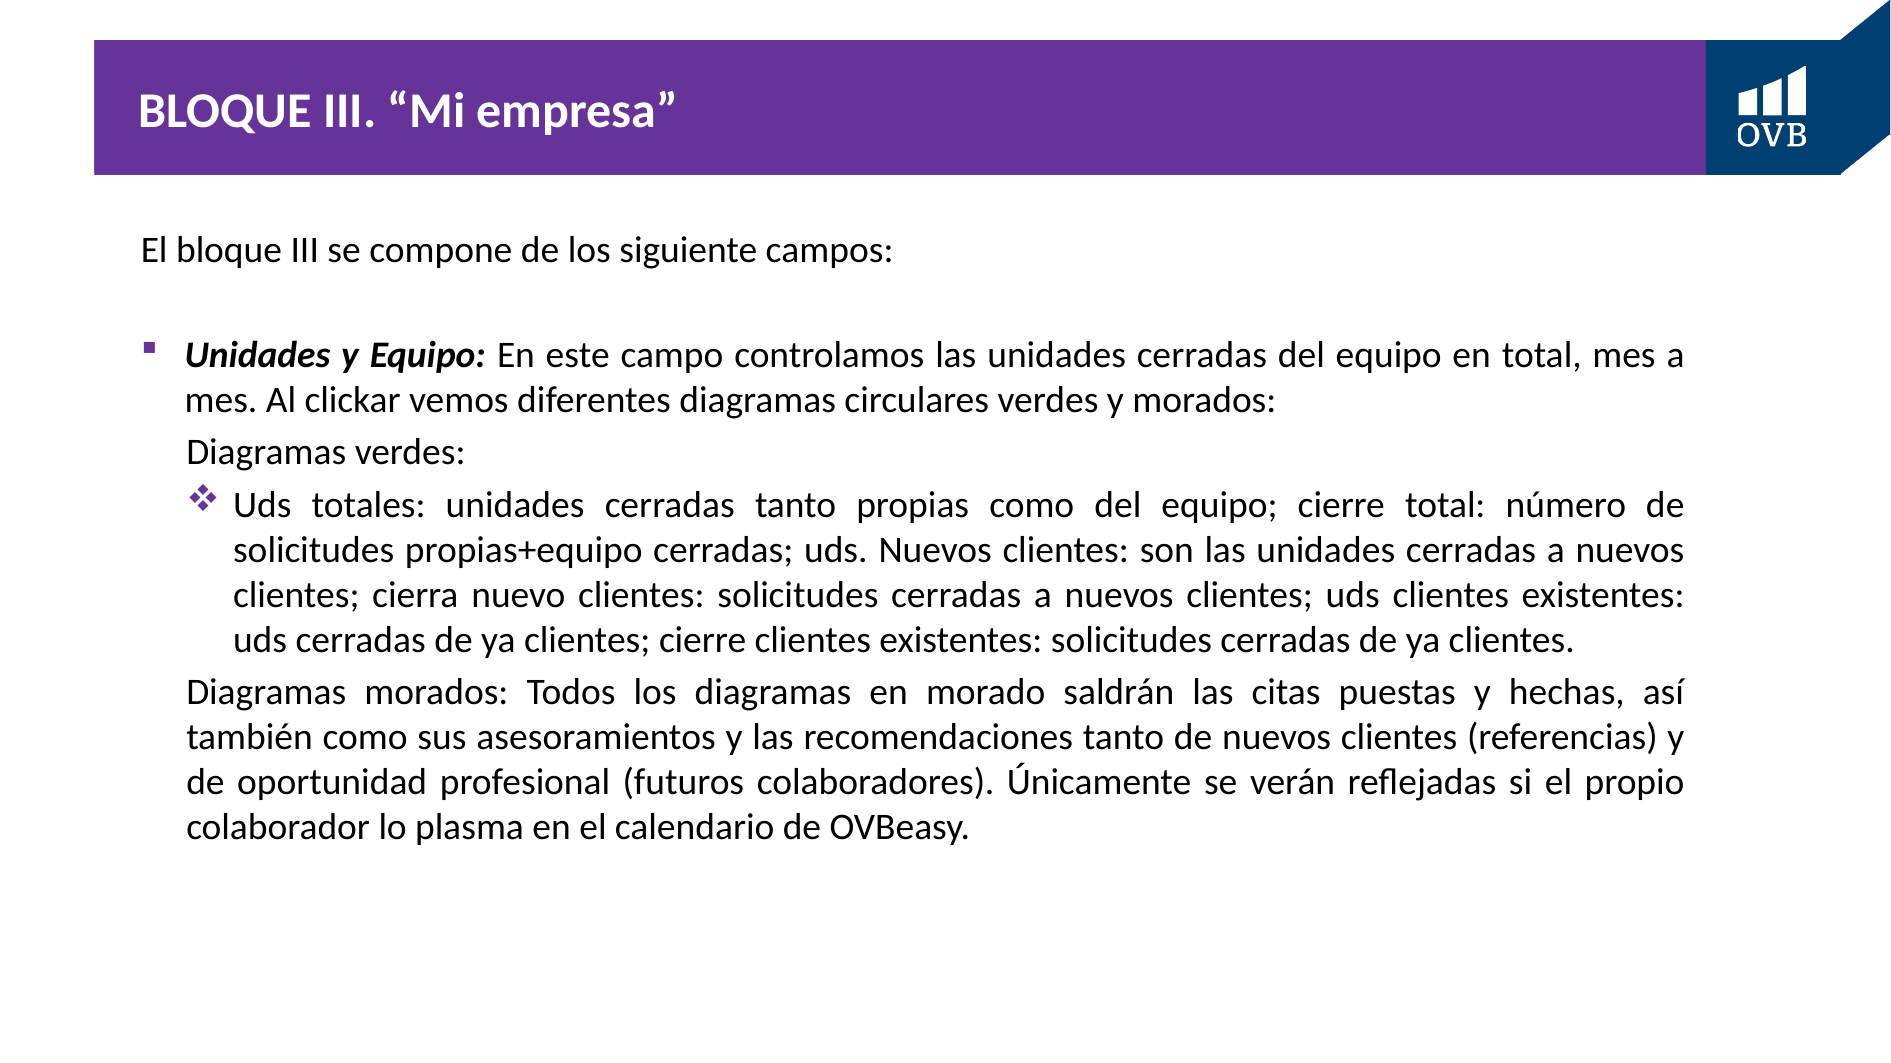

# BLOQUE III. “Mi empresa”
El bloque III se compone de los siguiente campos:

Unidades y Equipo: En este campo controlamos las unidades cerradas del equipo en total, mes a mes. Al clickar vemos diferentes diagramas circulares verdes y morados:
Diagramas verdes:
Uds totales: unidades cerradas tanto propias como del equipo; cierre total: número de solicitudes propias+equipo cerradas; uds. Nuevos clientes: son las unidades cerradas a nuevos clientes; cierra nuevo clientes: solicitudes cerradas a nuevos clientes; uds clientes existentes: uds cerradas de ya clientes; cierre clientes existentes: solicitudes cerradas de ya clientes.
Diagramas morados: Todos los diagramas en morado saldrán las citas puestas y hechas, así también como sus asesoramientos y las recomendaciones tanto de nuevos clientes (referencias) y de oportunidad profesional (futuros colaboradores). Únicamente se verán reflejadas si el propio colaborador lo plasma en el calendario de OVBeasy.